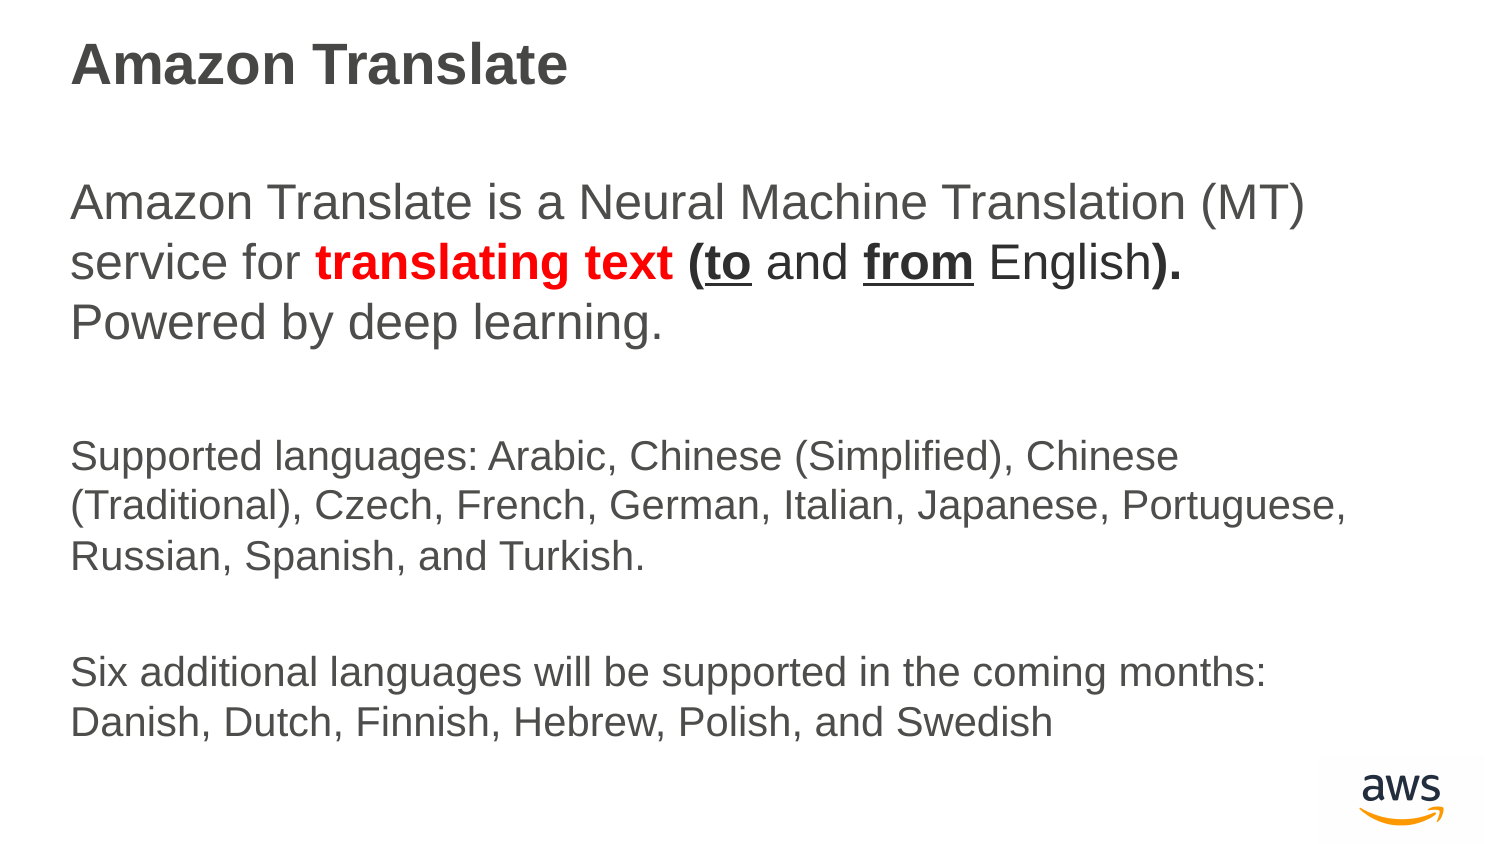

# Amazon Translate
Amazon Translate is a Neural Machine Translation (MT) service for translating text (to and from English). Powered by deep learning.

Supported languages: Arabic, Chinese (Simplified), Chinese (Traditional), Czech, French, German, Italian, Japanese, Portuguese, Russian, Spanish, and Turkish.

Six additional languages will be supported in the coming months: Danish, Dutch, Finnish, Hebrew, Polish, and Swedish